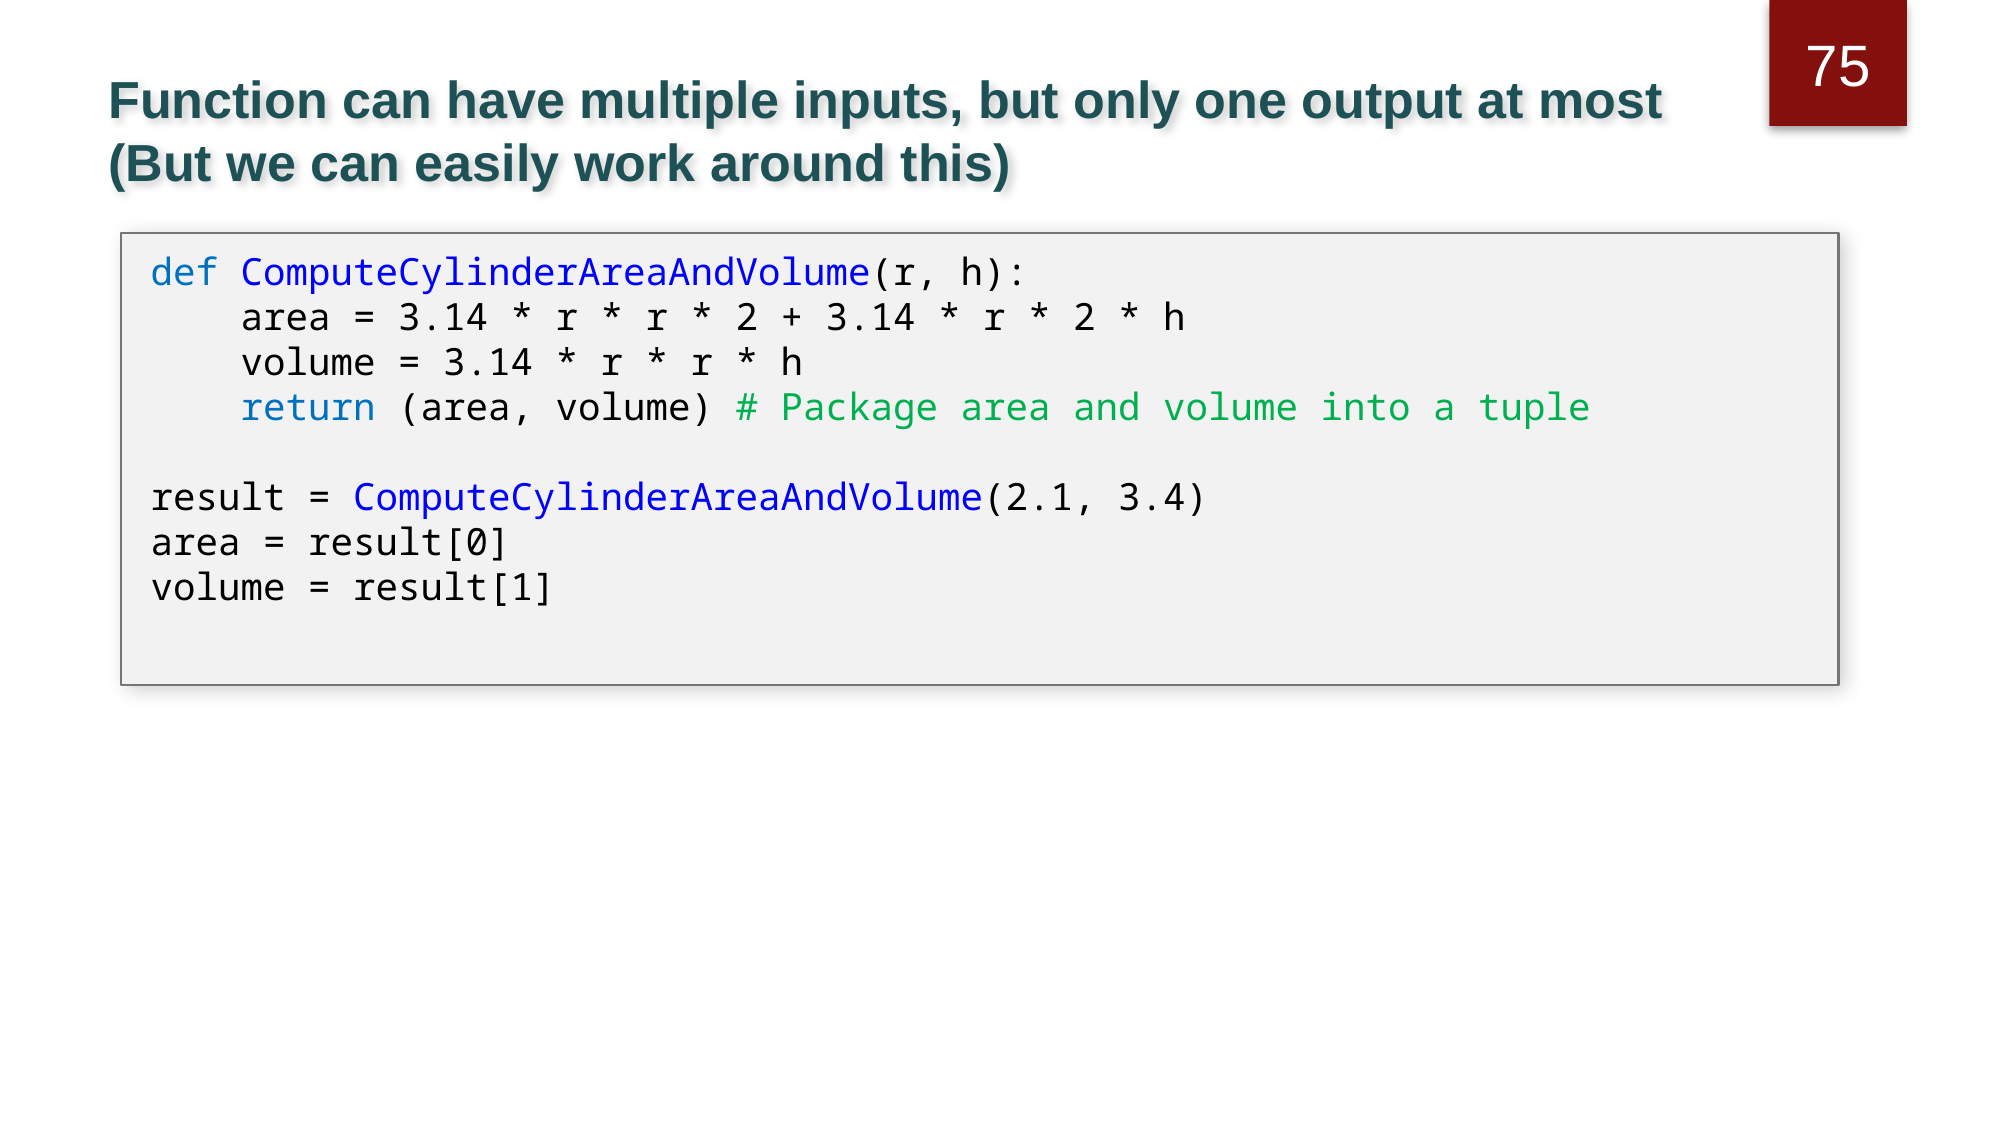

75
# Function can have multiple inputs, but only one output at most (But we can easily work around this)
def ComputeCylinderAreaAndVolume(r, h):
    area = 3.14 * r * r * 2 + 3.14 * r * 2 * h
    volume = 3.14 * r * r * h
    return (area, volume) # Package area and volume into a tuple

result = ComputeCylinderAreaAndVolume(2.1, 3.4)
area = result[0]
volume = result[1]